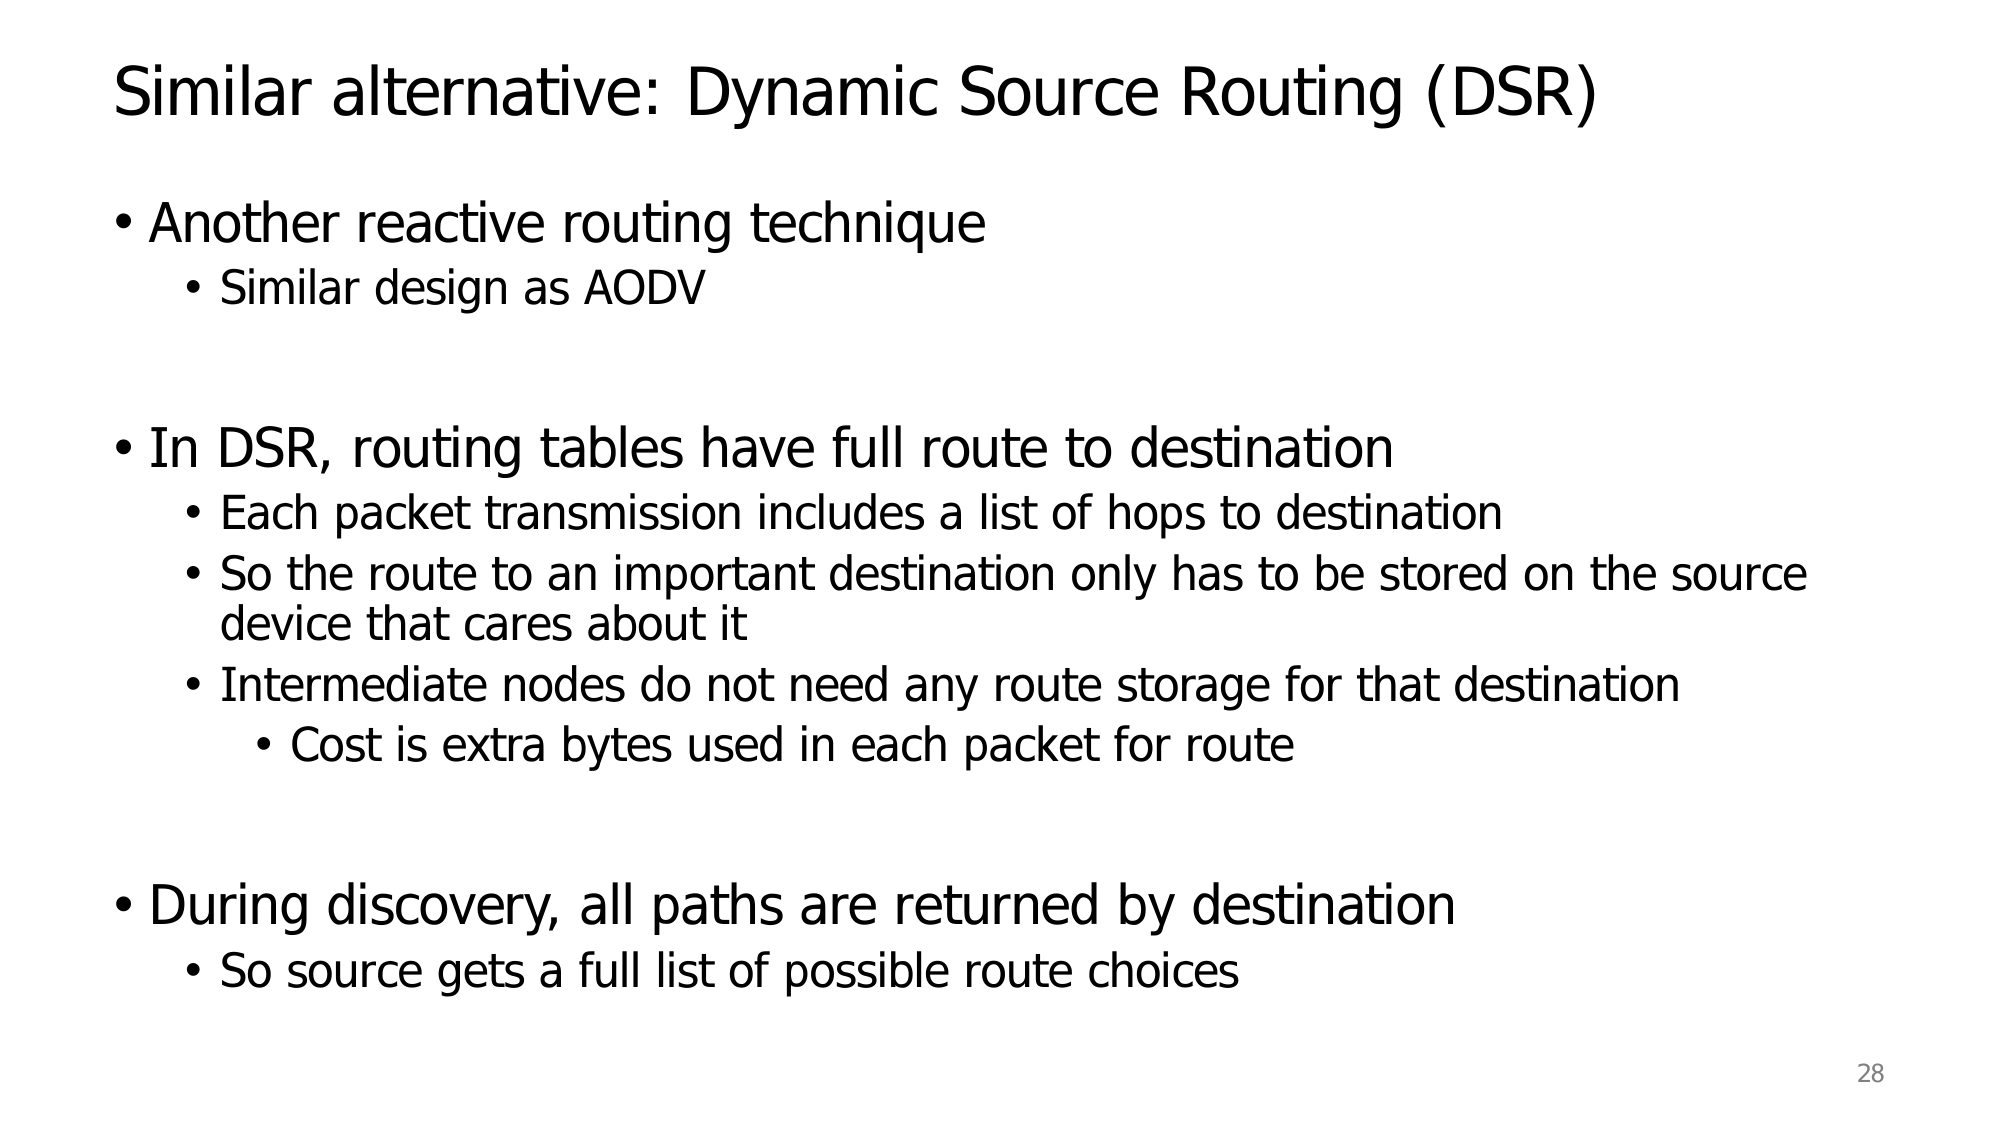

# Similar alternative: Dynamic Source Routing (DSR)
Another reactive routing technique
Similar design as AODV

In DSR, routing tables have full route to destination
Each packet transmission includes a list of hops to destination
So the route to an important destination only has to be stored on the source device that cares about it
Intermediate nodes do not need any route storage for that destination
Cost is extra bytes used in each packet for route

During discovery, all paths are returned by destination
So source gets a full list of possible route choices
28